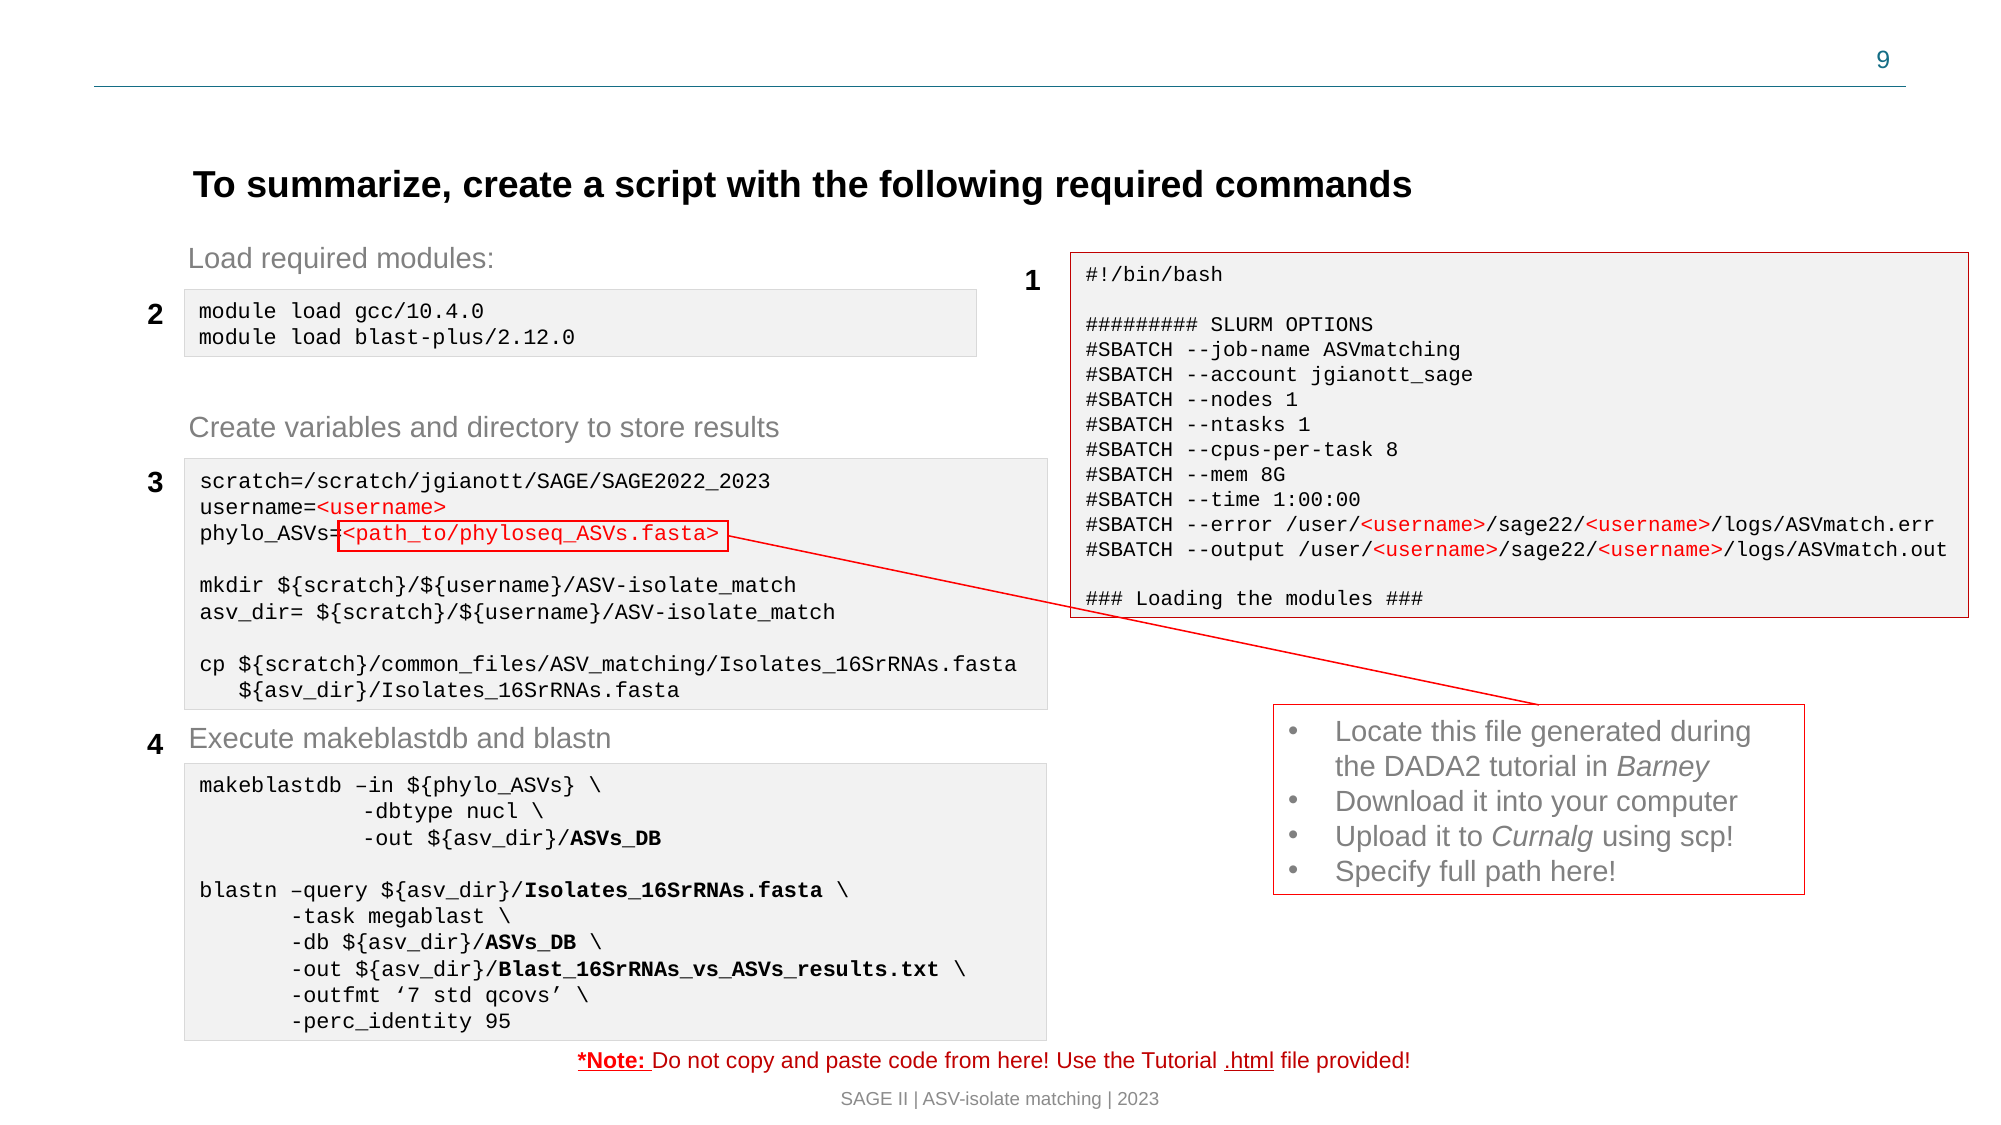

9
To summarize, create a script with the following required commands
Load required modules:
#!/bin/bash

######### SLURM OPTIONS
#SBATCH --job-name ASVmatching
#SBATCH --account jgianott_sage
#SBATCH --nodes 1
#SBATCH --ntasks 1
#SBATCH --cpus-per-task 8
#SBATCH --mem 8G
#SBATCH --time 1:00:00
#SBATCH --error /user/<username>/sage22/<username>/logs/ASVmatch.err
#SBATCH --output /user/<username>/sage22/<username>/logs/ASVmatch.out

### Loading the modules ###
1
2
module load gcc/10.4.0
module load blast-plus/2.12.0
Create variables and directory to store results
3
scratch=/scratch/jgianott/SAGE/SAGE2022_2023
username=<username>
phylo_ASVs=<path_to/phyloseq_ASVs.fasta>

mkdir ${scratch}/${username}/ASV-isolate_match
asv_dir= ${scratch}/${username}/ASV-isolate_match

cp ${scratch}/common_files/ASV_matching/Isolates_16SrRNAs.fasta
   ${asv_dir}/Isolates_16SrRNAs.fasta

Locate this file generated during the DADA2 tutorial in Barney
Download it into your computer
Upload it to Curnalg using scp!
Specify full path here!
Execute makeblastdb and blastn
4
makeblastdb –in ${phylo_ASVs} \
	 -dbtype nucl \
	 -out ${asv_dir}/ASVs_DB

blastn –query ${asv_dir}/Isolates_16SrRNAs.fasta \
       -task megablast \
       -db ${asv_dir}/ASVs_DB \
       -out ${asv_dir}/Blast_16SrRNAs_vs_ASVs_results.txt \
       -outfmt ‘7 std qcovs’ \
       -perc_identity 95
*Note: Do not copy and paste code from here! Use the Tutorial .html file provided!
SAGE II | ASV-isolate matching | 2023